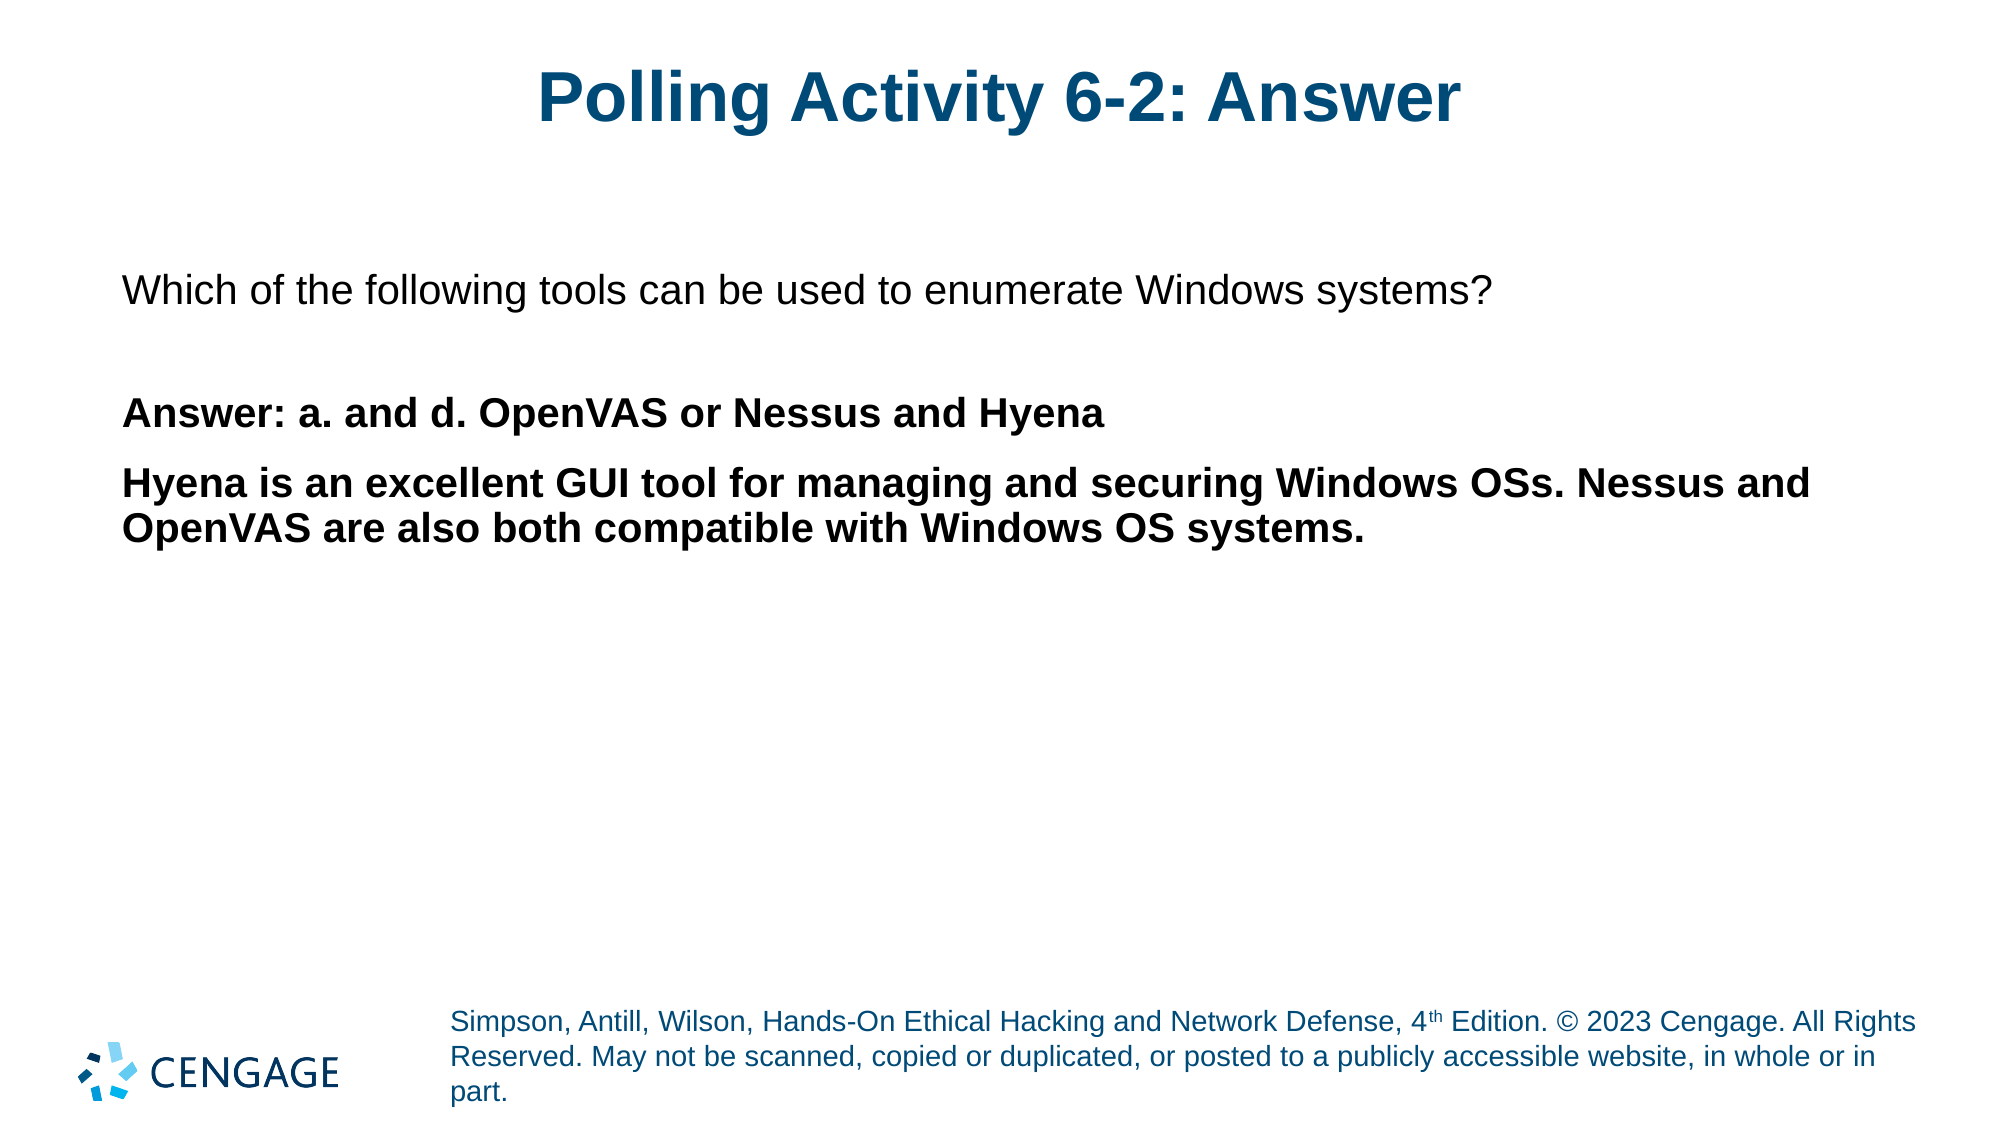

# Polling Activity 6-2: Answer
Which of the following tools can be used to enumerate Windows systems?

Answer: a. and d. OpenVAS or Nessus and Hyena
Hyena is an excellent GUI tool for managing and securing Windows OSs. Nessus and OpenVAS are also both compatible with Windows OS systems.